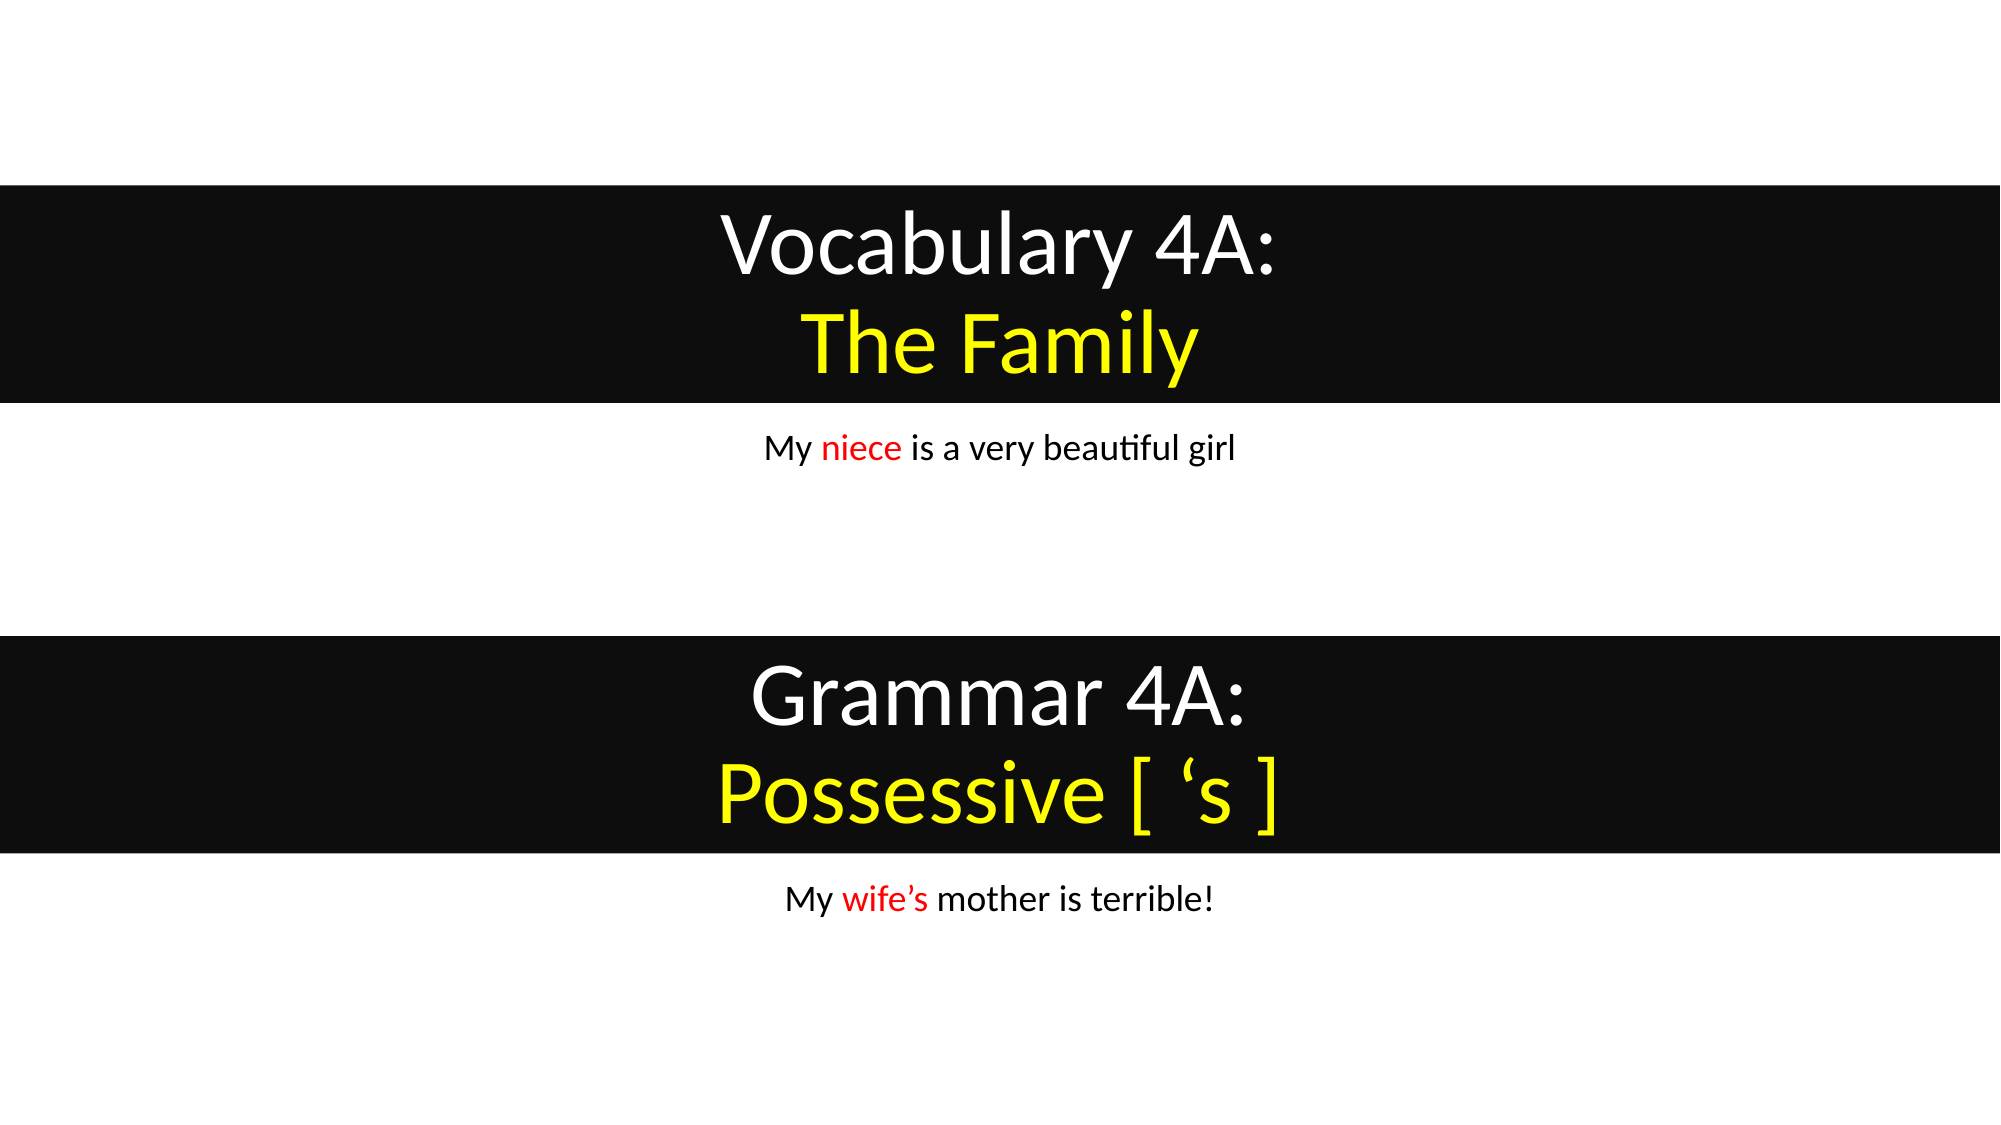

# Vocabulary 4A: The Family
My niece is a very beautiful girl
Grammar 4A:
Possessive [ ‘s ]
My wife’s mother is terrible!